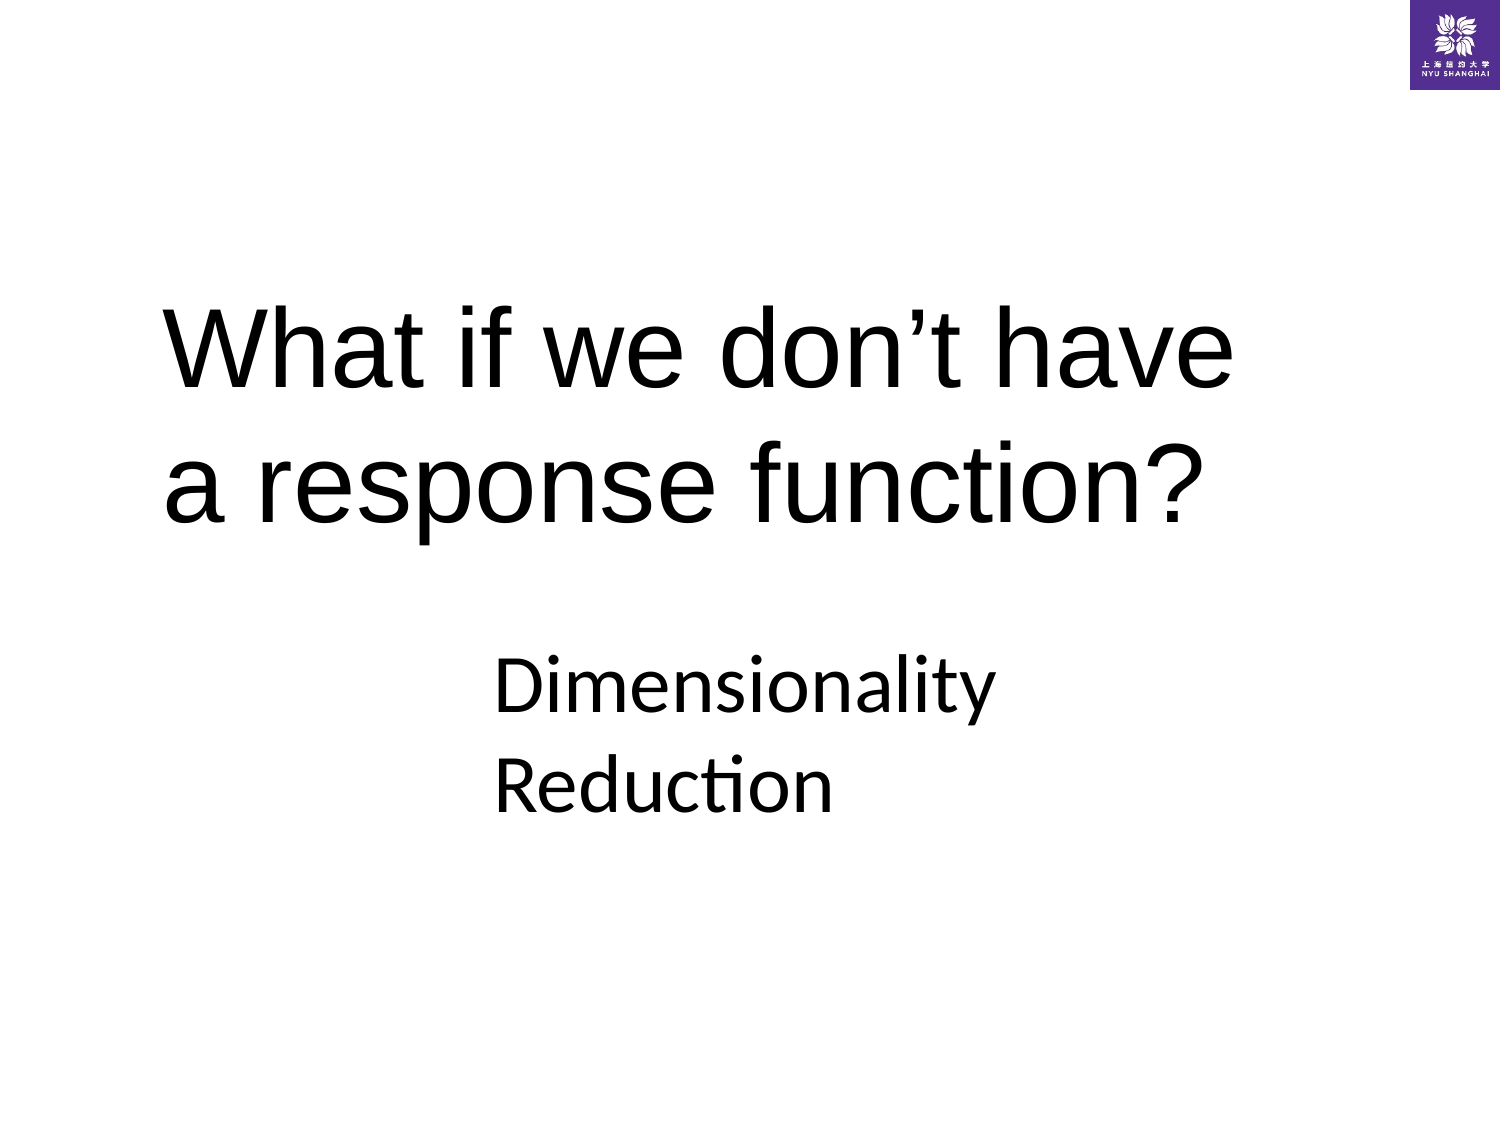

What if we don’t have a response function?
Dimensionality Reduction